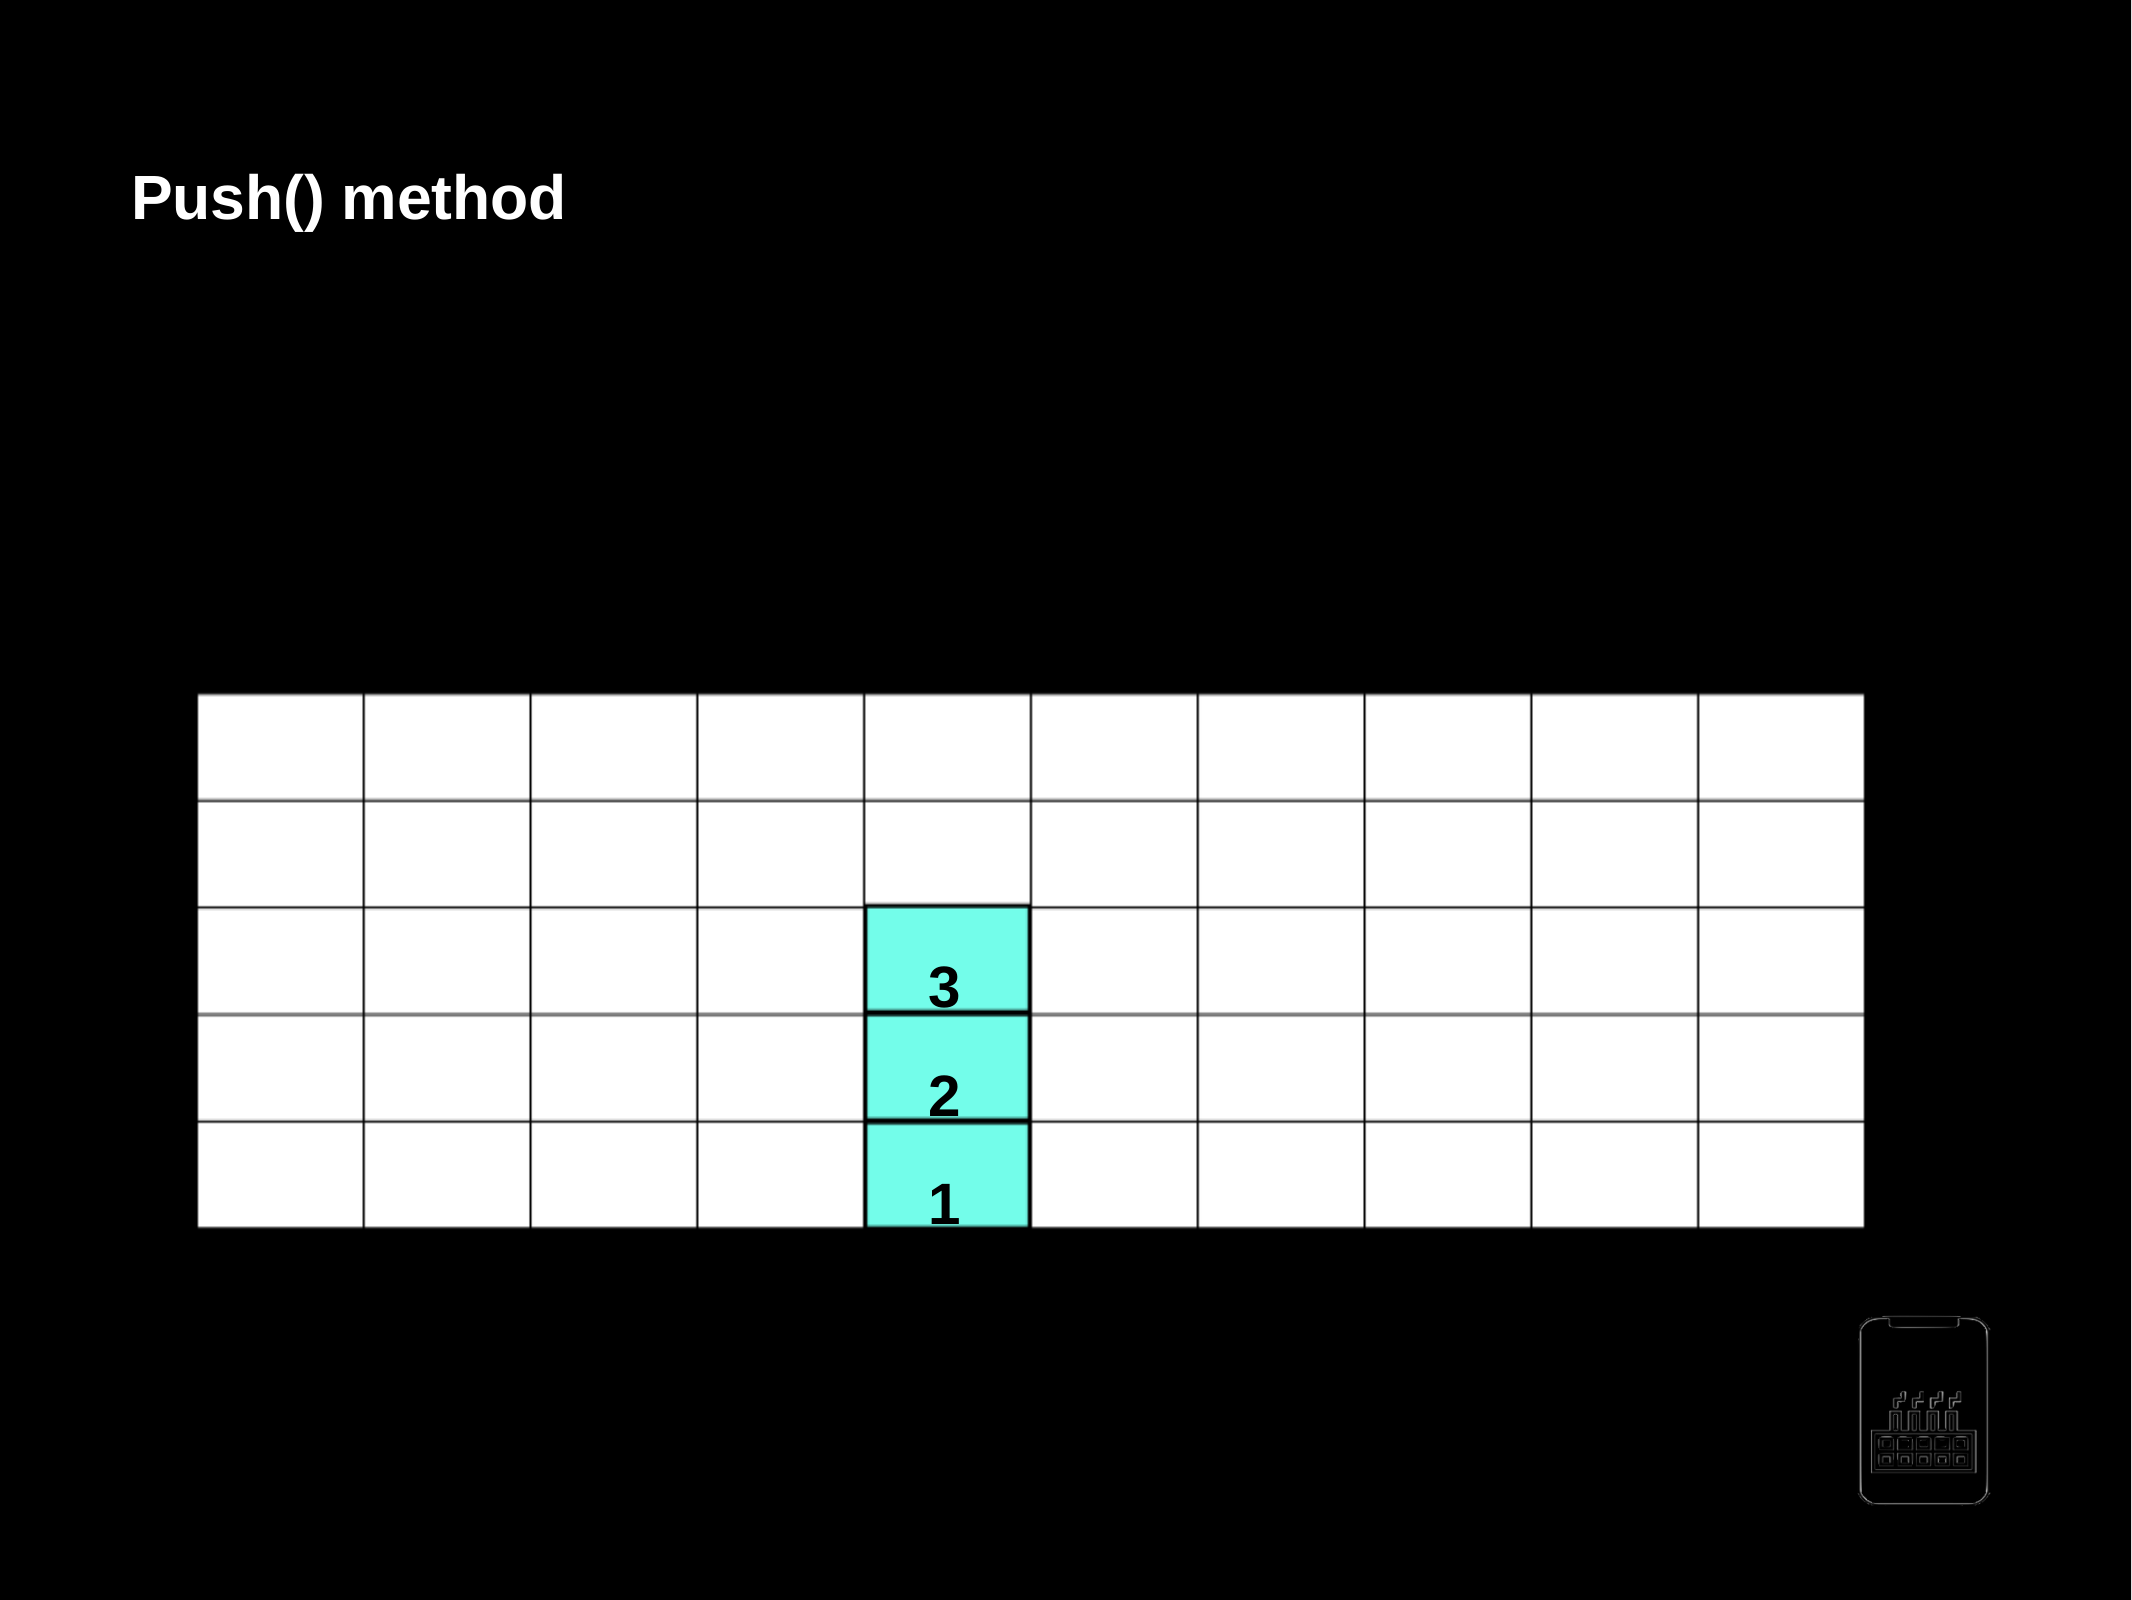

Push() method
customStack =[1,2,3]
customStack.push(34)

3 2 1

AppMillers
www.appmillers.com